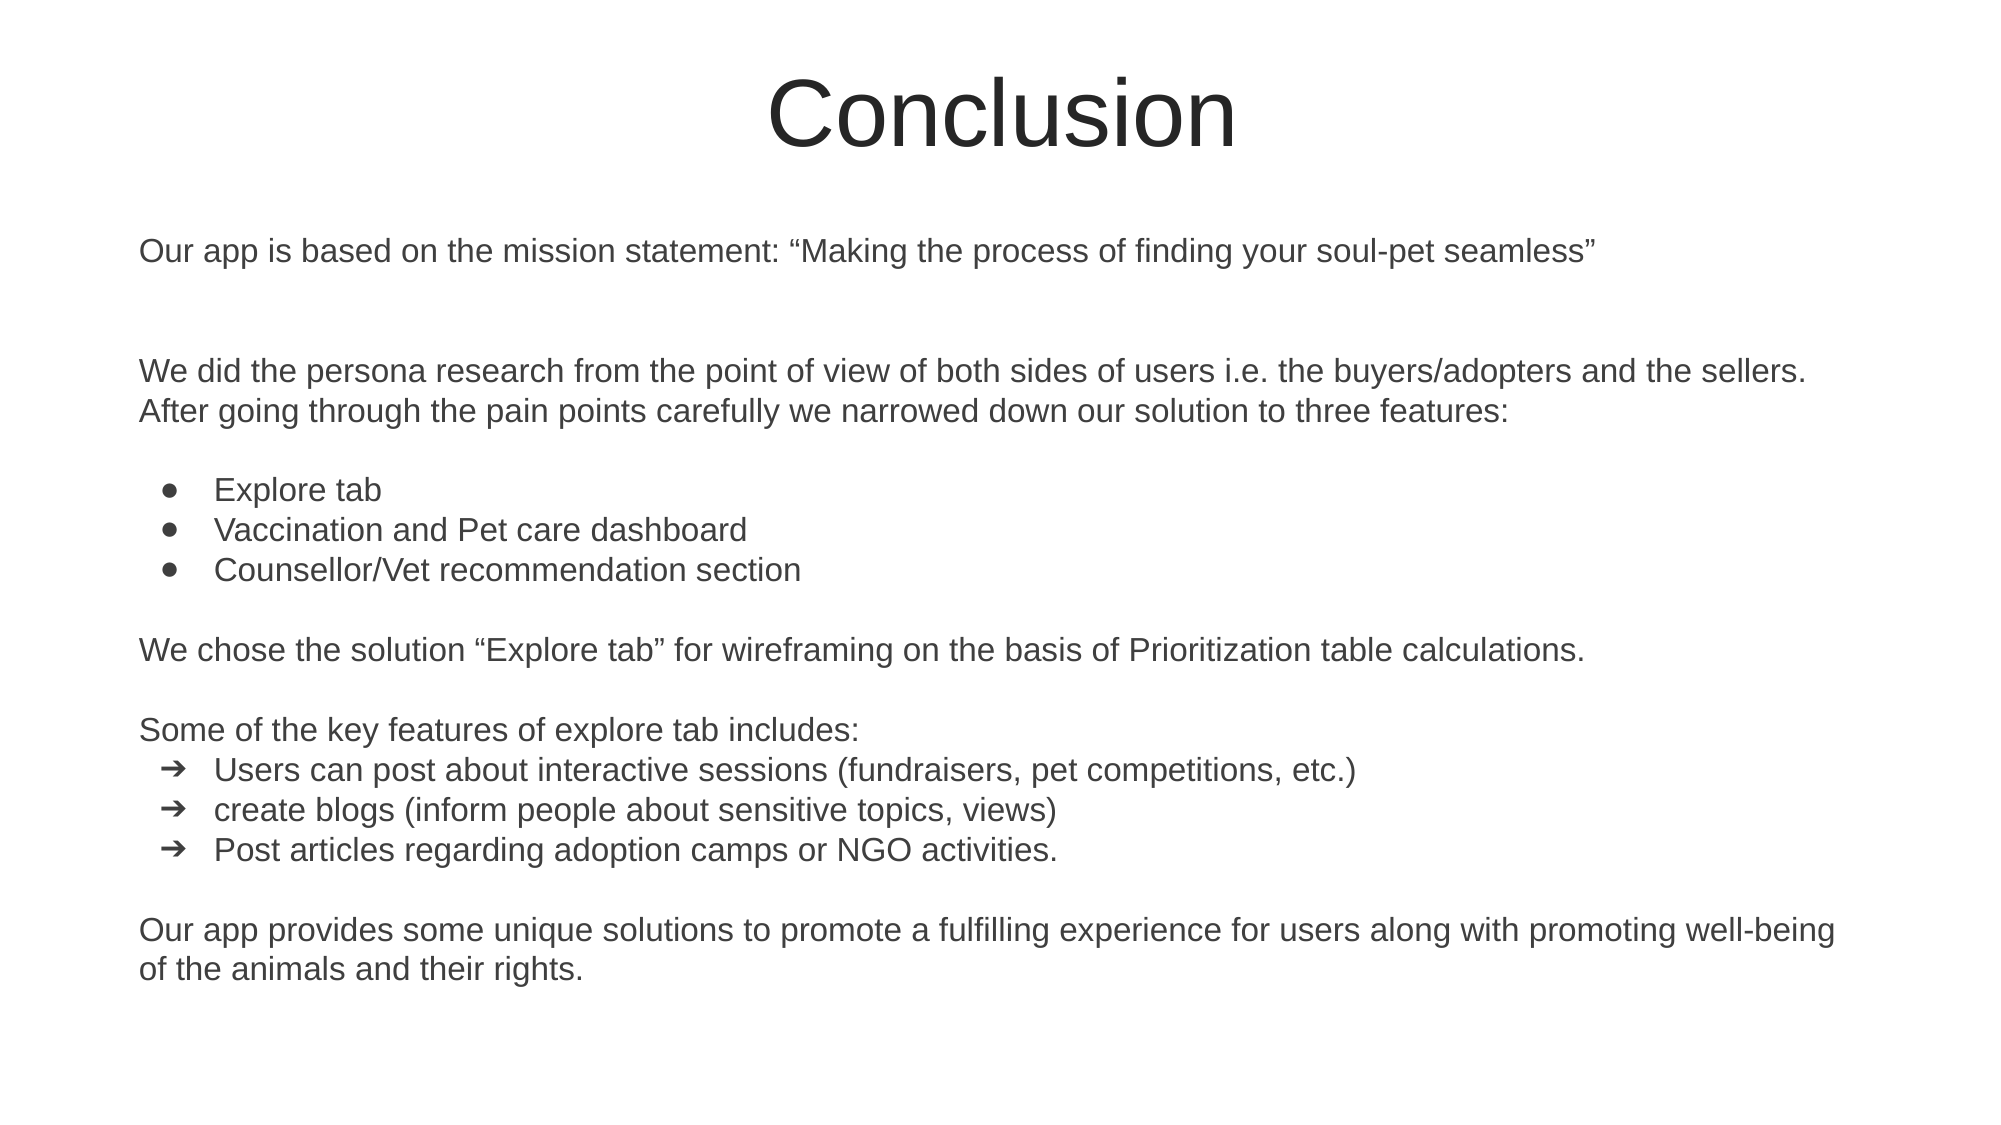

Conclusion
Our app is based on the mission statement: “Making the process of finding your soul-pet seamless”

We did the persona research from the point of view of both sides of users i.e. the buyers/adopters and the sellers. After going through the pain points carefully we narrowed down our solution to three features:

Explore tab
Vaccination and Pet care dashboard
Counsellor/Vet recommendation section

We chose the solution “Explore tab” for wireframing on the basis of Prioritization table calculations.

Some of the key features of explore tab includes:
Users can post about interactive sessions (fundraisers, pet competitions, etc.)
create blogs (inform people about sensitive topics, views)
Post articles regarding adoption camps or NGO activities.

Our app provides some unique solutions to promote a fulfilling experience for users along with promoting well-being of the animals and their rights.